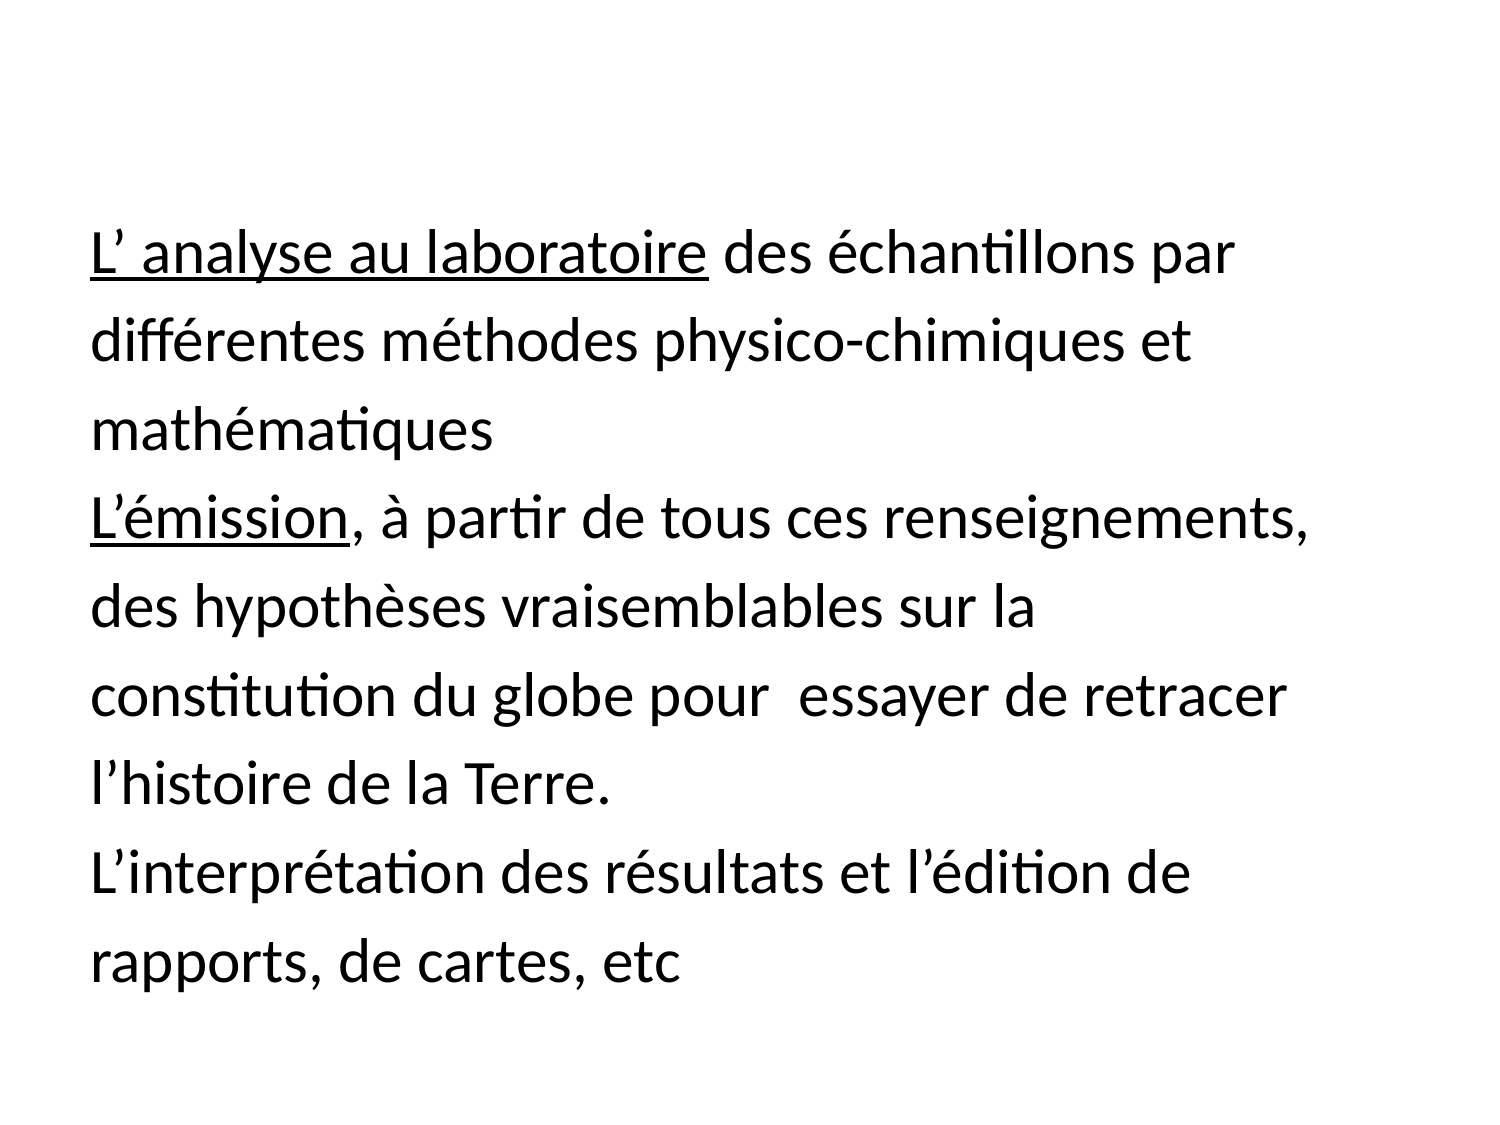

L’ analyse au laboratoire des échantillons par
différentes méthodes physico-chimiques et
mathématiques
L’émission, à partir de tous ces renseignements,
des hypothèses vraisemblables sur la
constitution du globe pour  essayer de retracer
l’histoire de la Terre.
L’interprétation des résultats et l’édition de
rapports, de cartes, etc